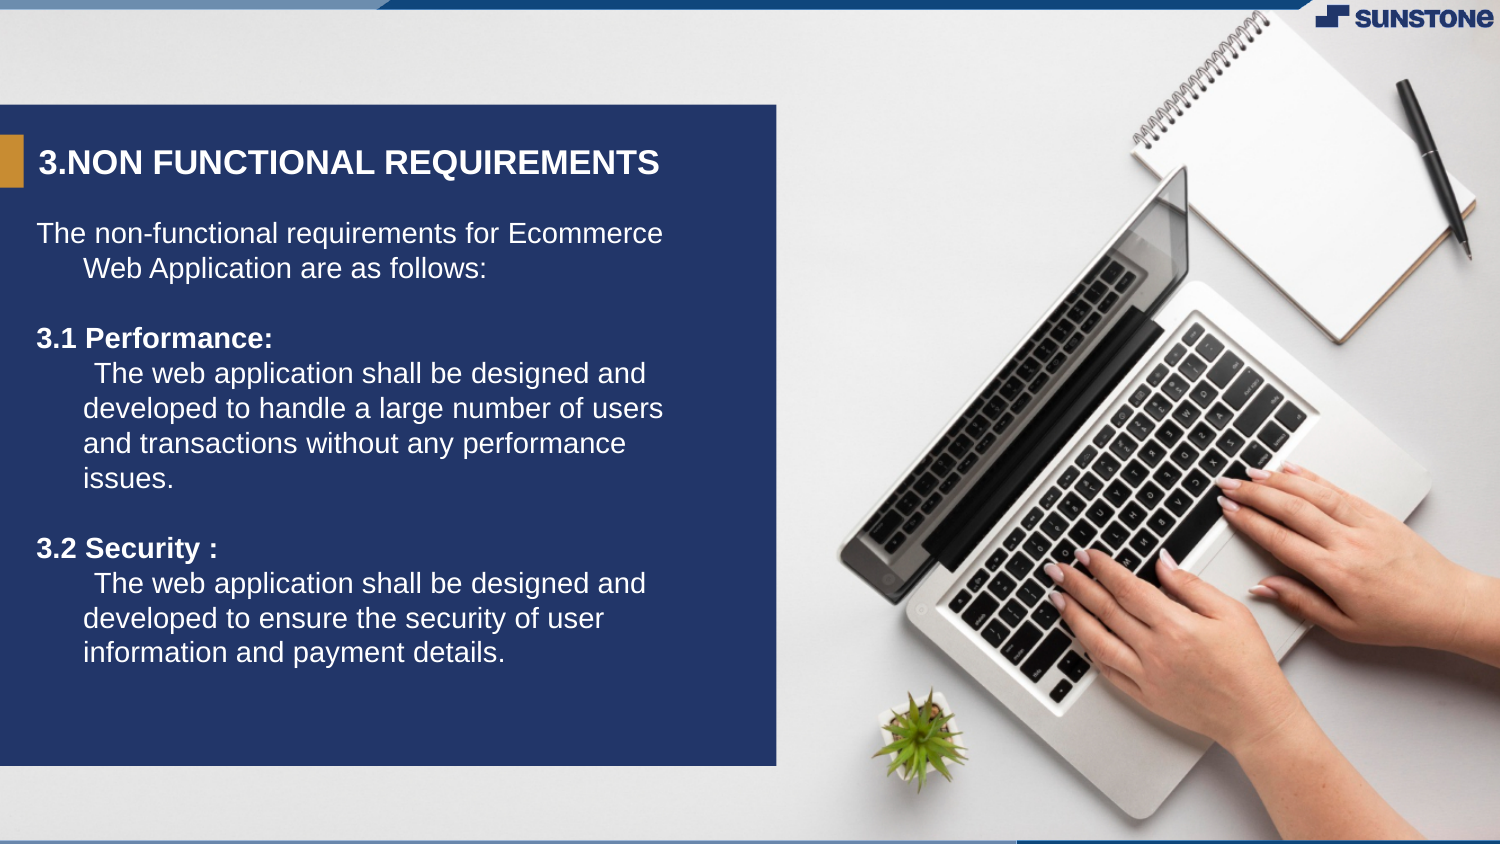

# 3.NON FUNCTIONAL REQUIREMENTS
The non-functional requirements for Ecommerce Web Application are as follows:

3.1 Performance:
       The web application shall be designed and developed to handle a large number of users and transactions without any performance issues.

3.2 Security :
       The web application shall be designed and developed to ensure the security of user information and payment details.